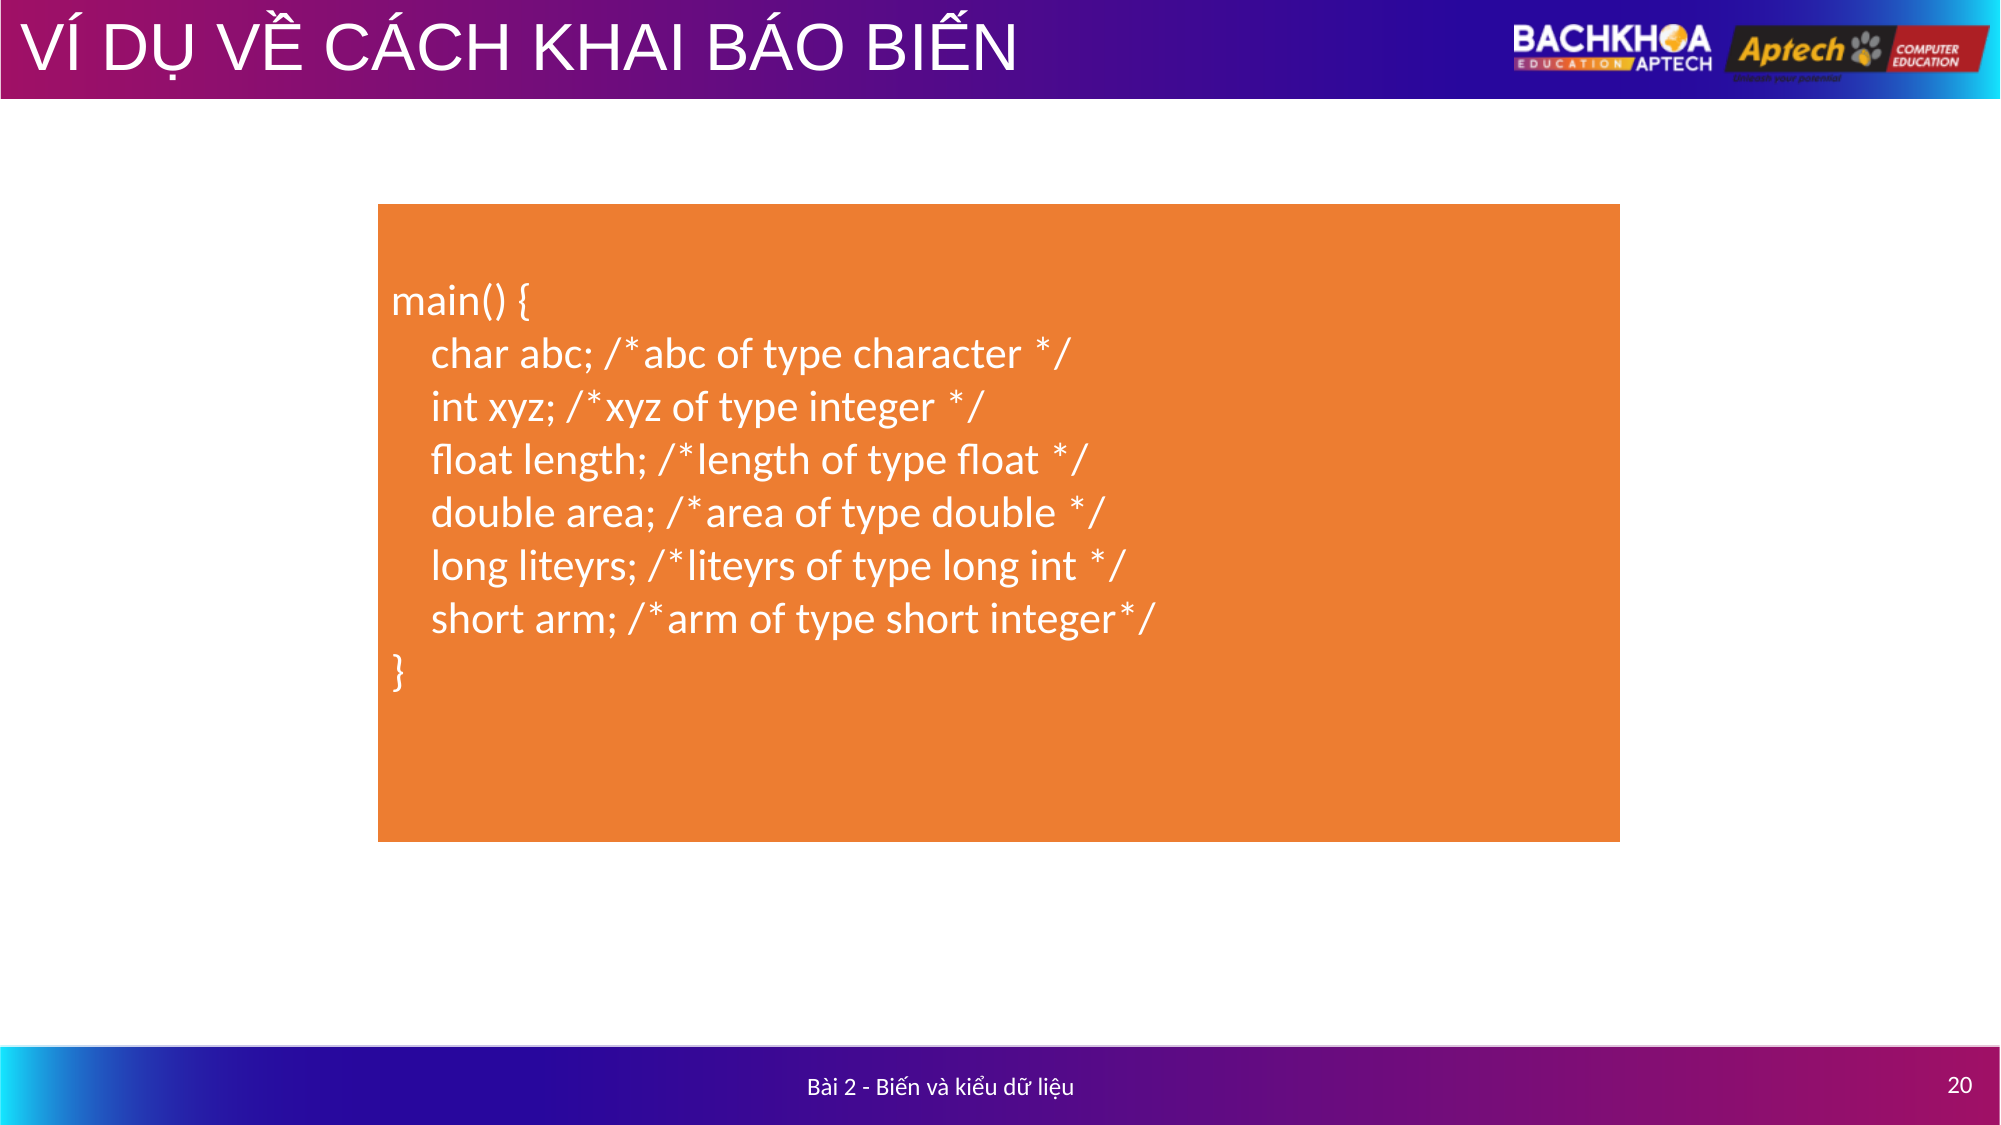

# VÍ DỤ VỀ CÁCH KHAI BÁO BIẾN

main() {
    char abc; /*abc of type character */
    int xyz; /*xyz of type integer */
    float length; /*length of type float */
    double area; /*area of type double */
    long liteyrs; /*liteyrs of type long int */
    short arm; /*arm of type short integer*/
}

20
Bài 2 - Biến và kiểu dữ liệu